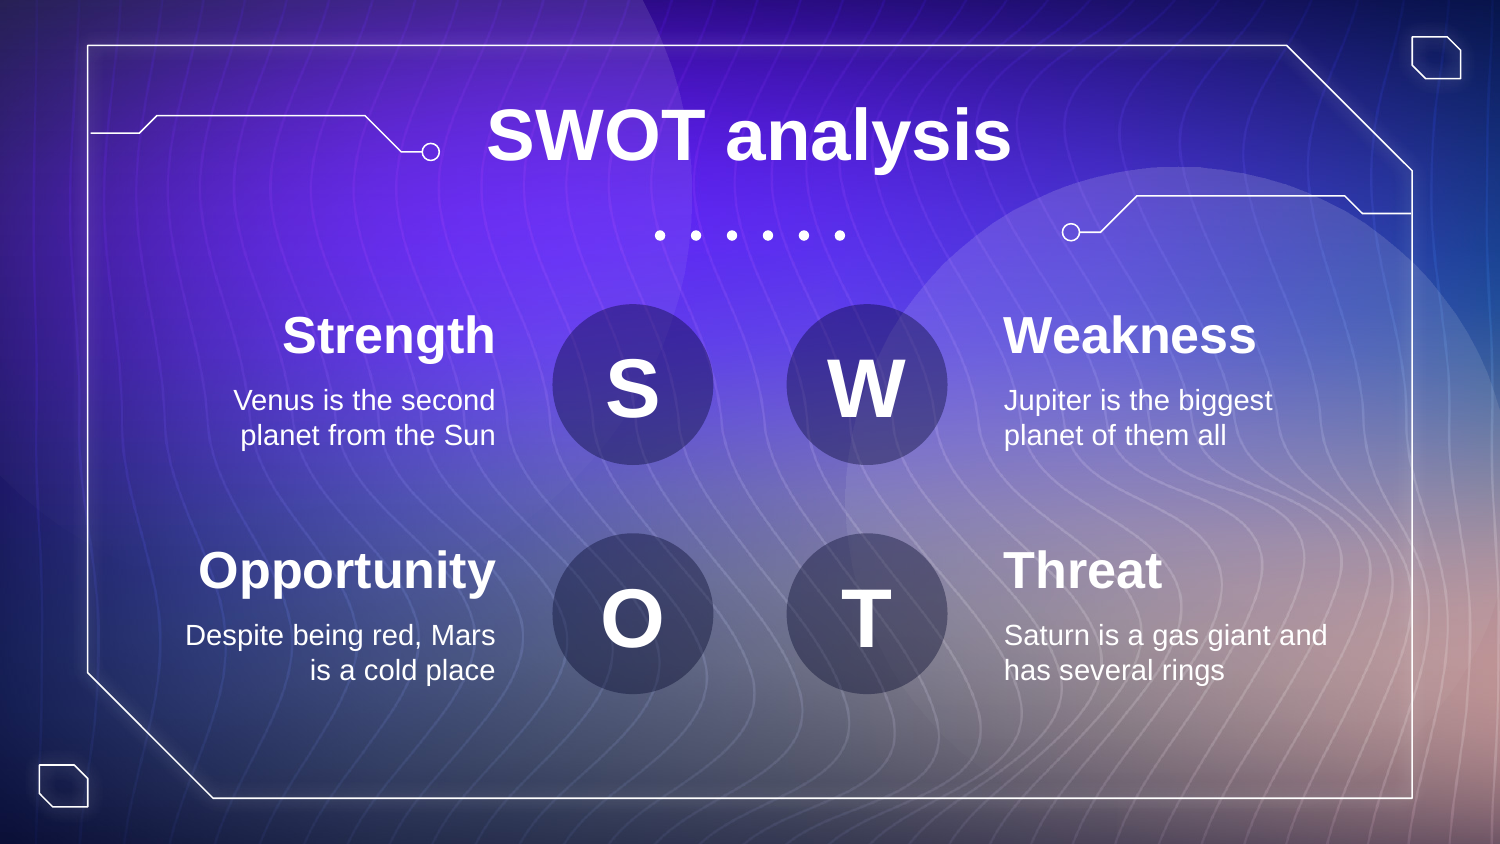

# SWOT analysis

Strength
Weakness
S
W
Venus is the second planet from the Sun
Jupiter is the biggest planet of them all
Opportunity
Threat
O
T
Despite being red, Mars is a cold place
Saturn is a gas giant and has several rings